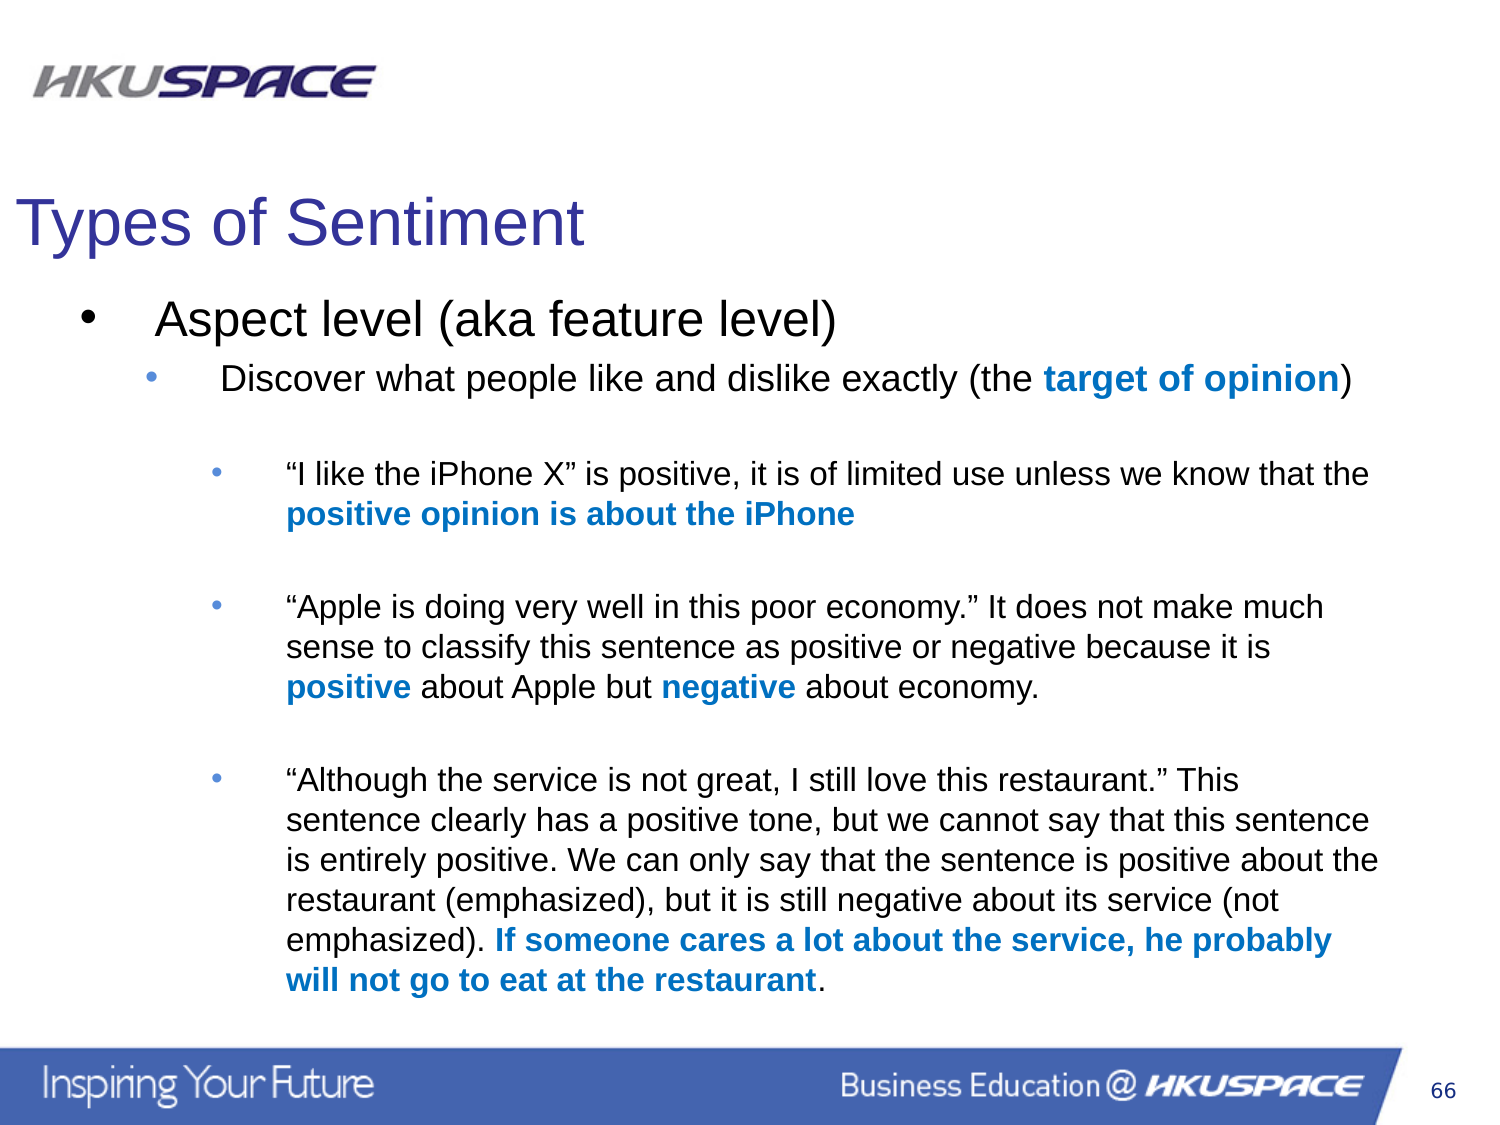

Types of Sentiment
Aspect level (aka feature level)
Discover what people like and dislike exactly (the target of opinion)

“I like the iPhone X” is positive, it is of limited use unless we know that the positive opinion is about the iPhone

“Apple is doing very well in this poor economy.” It does not make much sense to classify this sentence as positive or negative because it is positive about Apple but negative about economy.

“Although the service is not great, I still love this restaurant.” This sentence clearly has a positive tone, but we cannot say that this sentence is entirely positive. We can only say that the sentence is positive about the restaurant (emphasized), but it is still negative about its service (not emphasized). If someone cares a lot about the service, he probably will not go to eat at the restaurant.

66